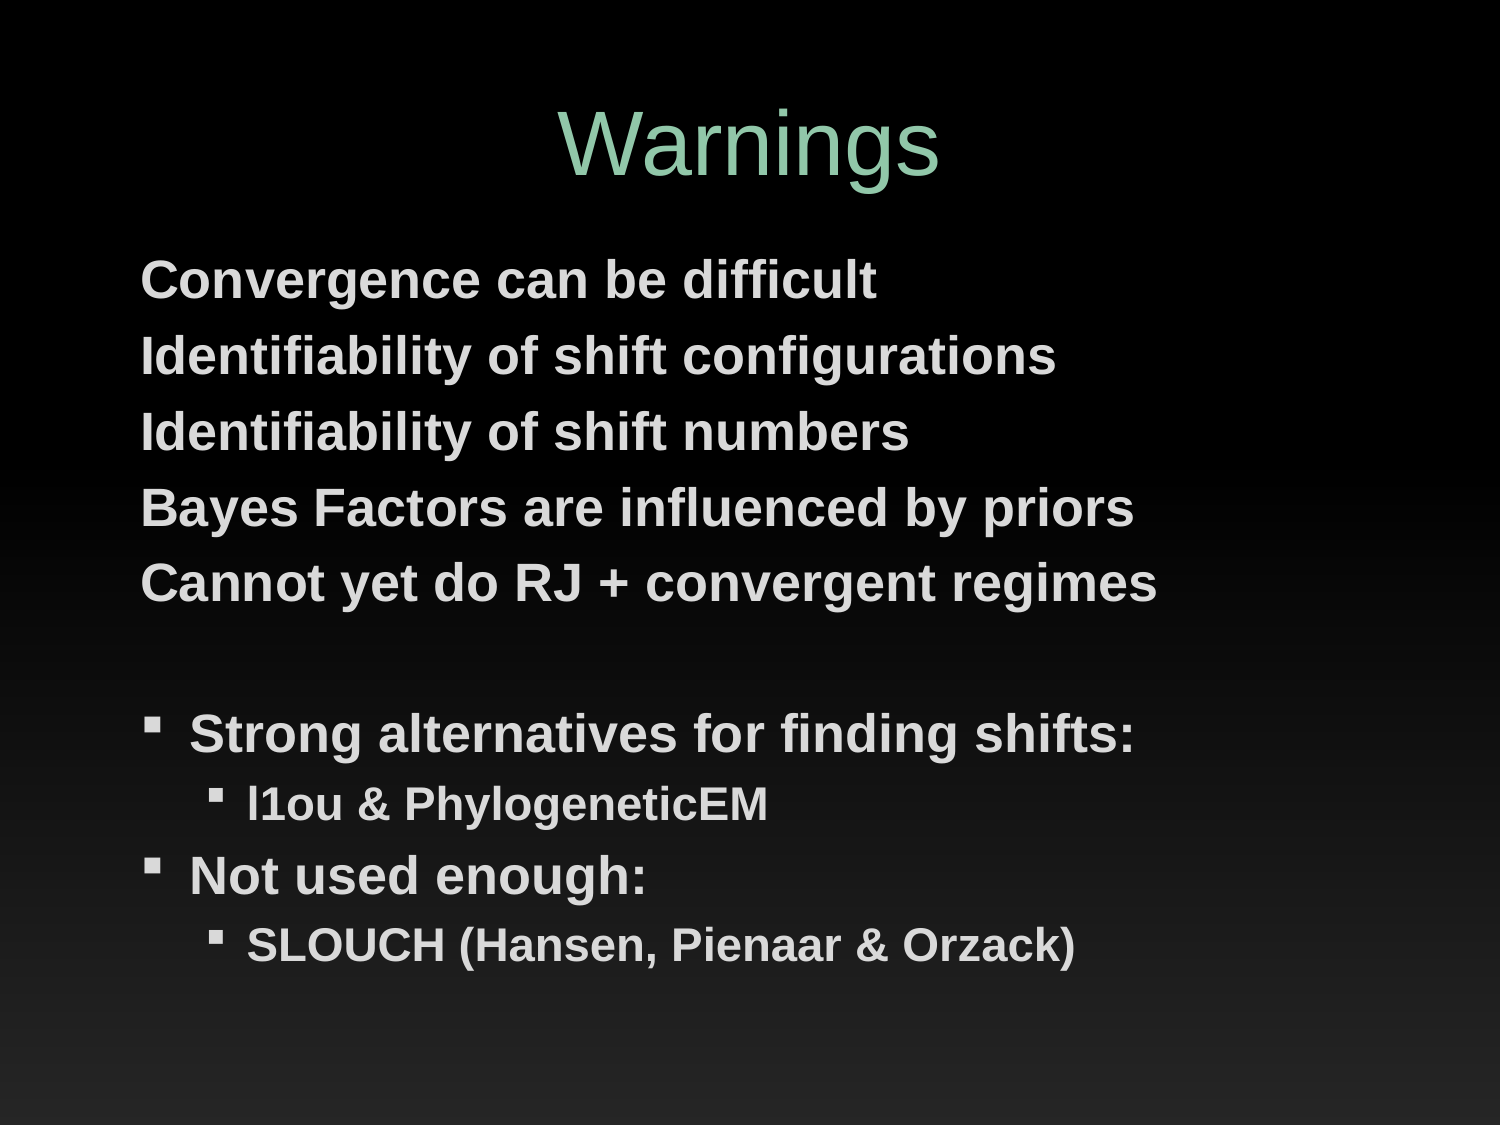

# Warnings
Convergence can be difficult
Identifiability of shift configurations
Identifiability of shift numbers
Bayes Factors are influenced by priors
Cannot yet do RJ + convergent regimes

Strong alternatives for finding shifts:
l1ou & PhylogeneticEM
Not used enough:
SLOUCH (Hansen, Pienaar & Orzack)